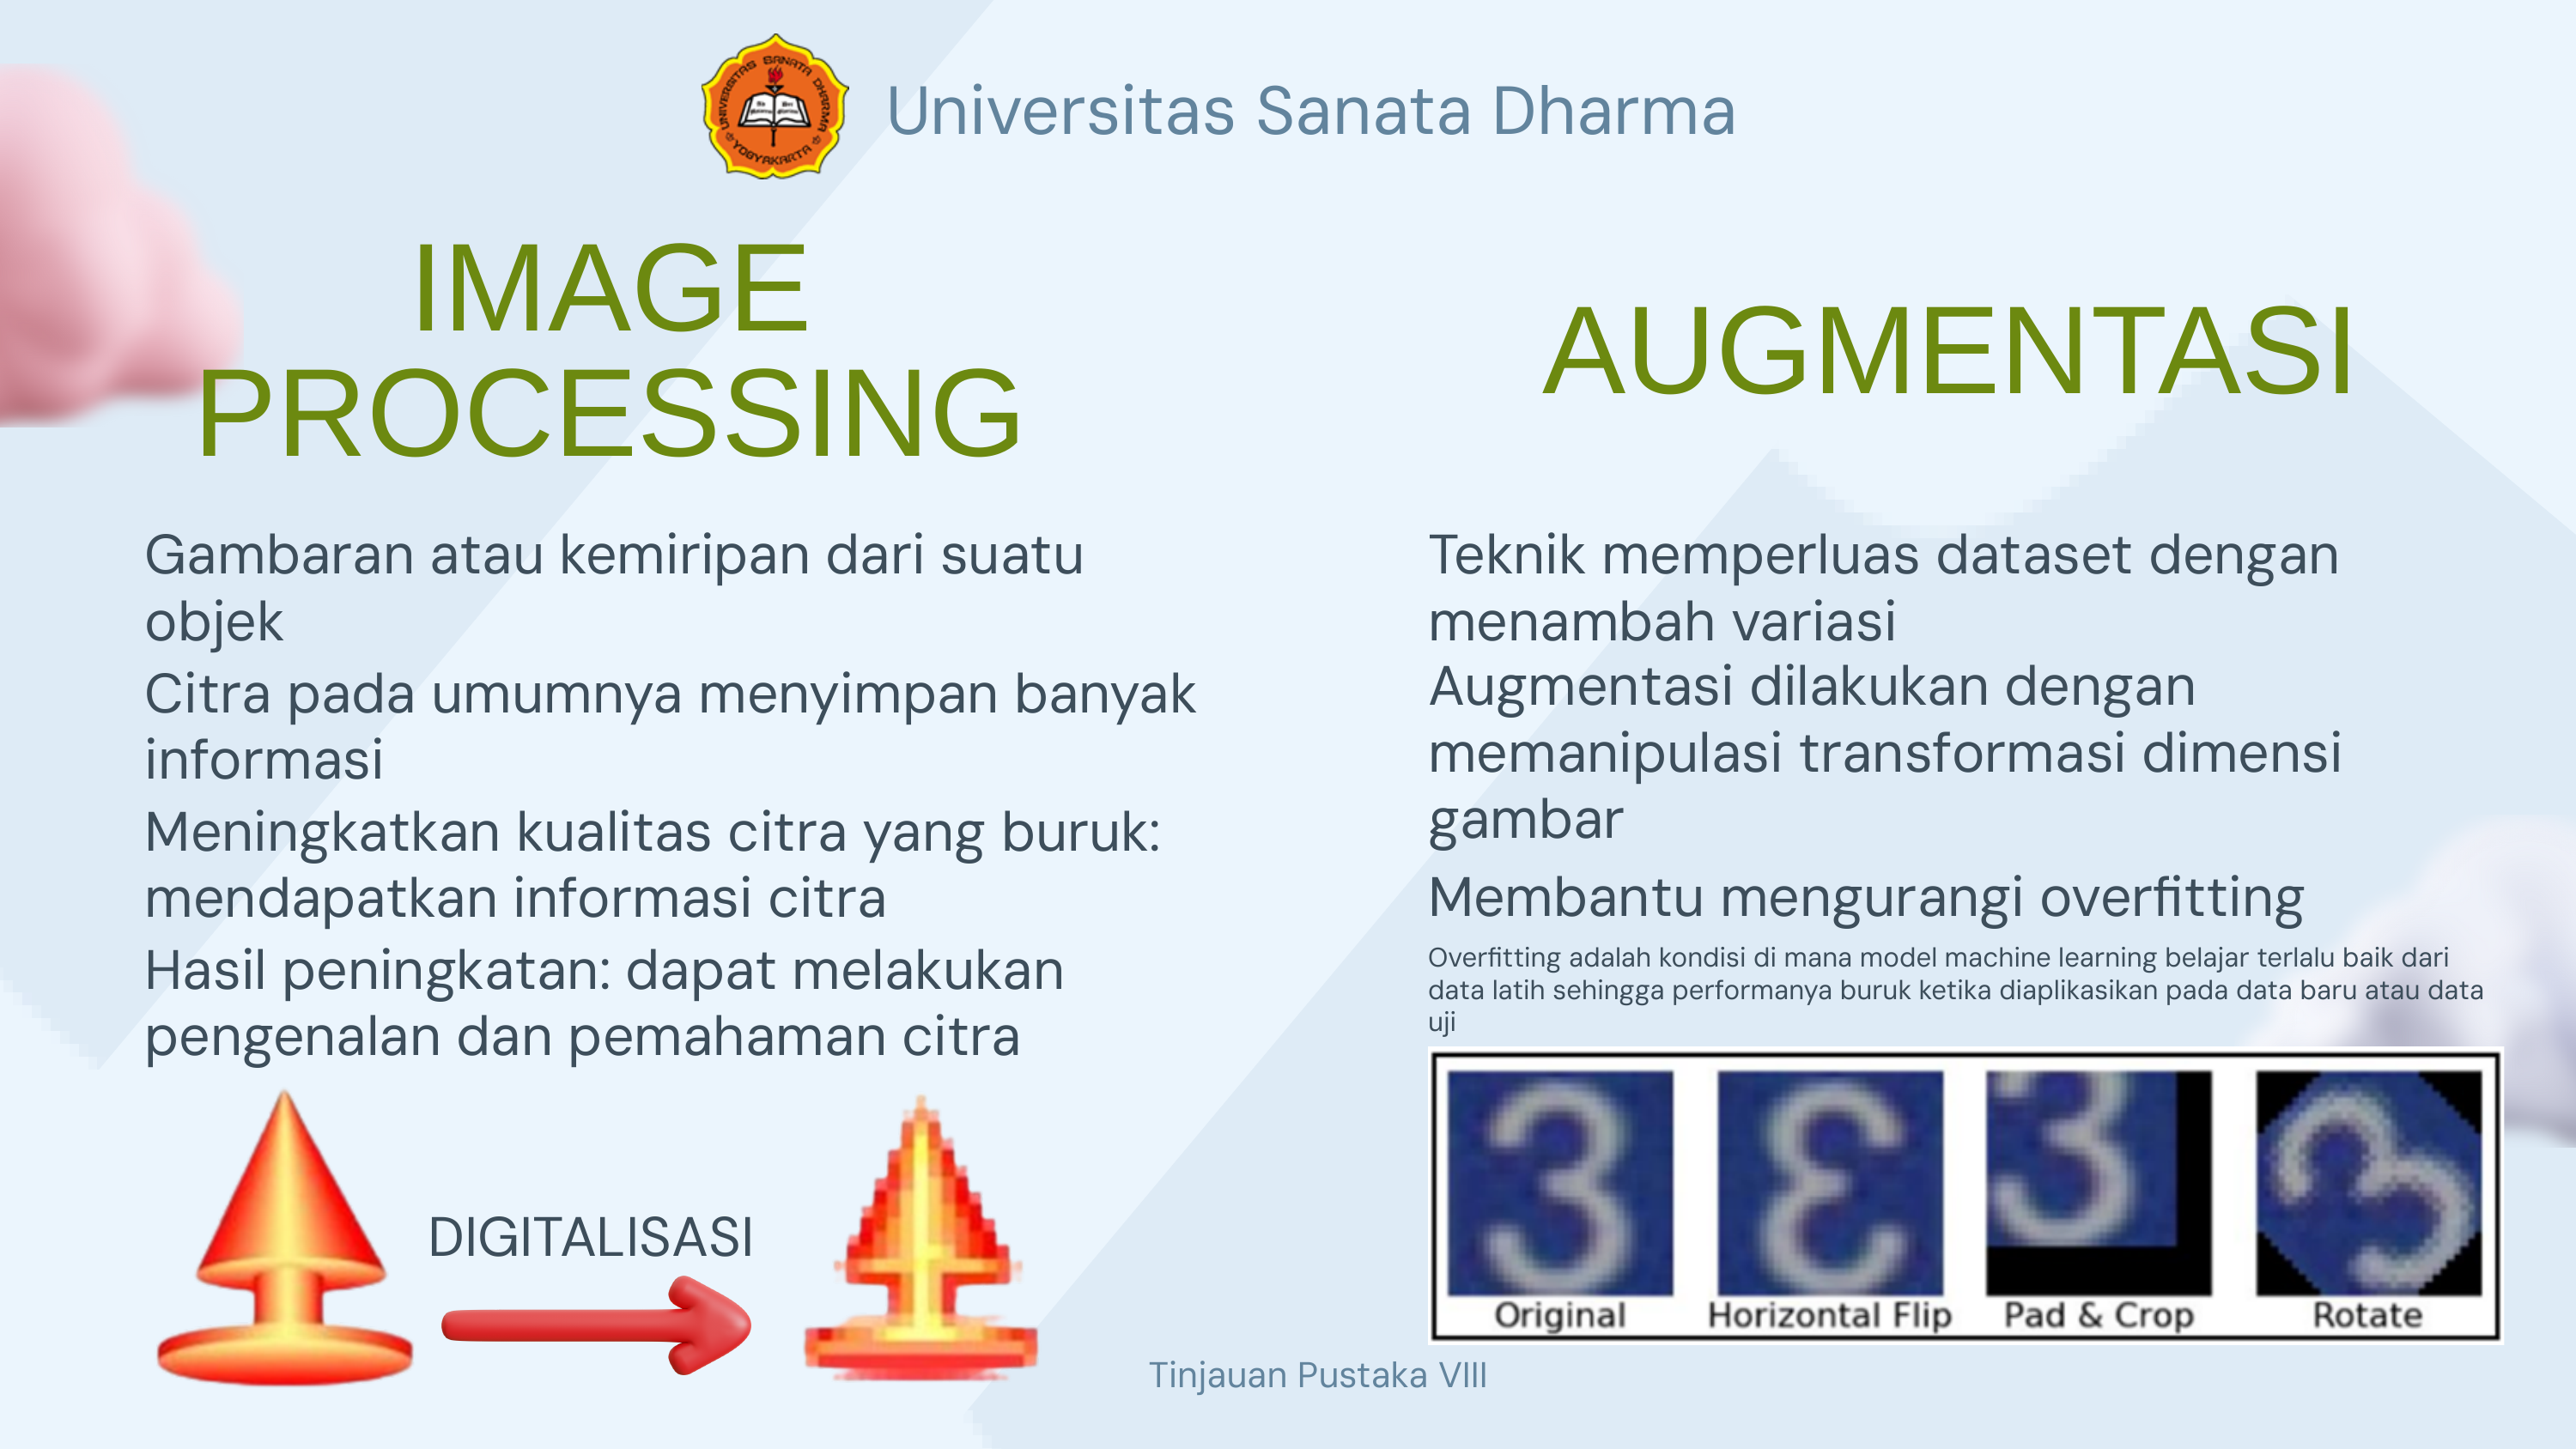

Universitas Sanata Dharma

IMAGE PROCESSING
AUGMENTASI
Gambaran atau kemiripan dari suatu objek
Teknik memperluas dataset dengan menambah variasi

Augmentasi dilakukan dengan memanipulasi transformasi dimensi gambar
Citra pada umumnya menyimpan banyak informasi
Meningkatkan kualitas citra yang buruk: mendapatkan informasi citra

Membantu mengurangi overfitting
Hasil peningkatan: dapat melakukan pengenalan dan pemahaman citra
Overfitting adalah kondisi di mana model machine learning belajar terlalu baik dari data latih sehingga performanya buruk ketika diaplikasikan pada data baru atau data uji

DIGITALISASI

Tinjauan Pustaka VIII